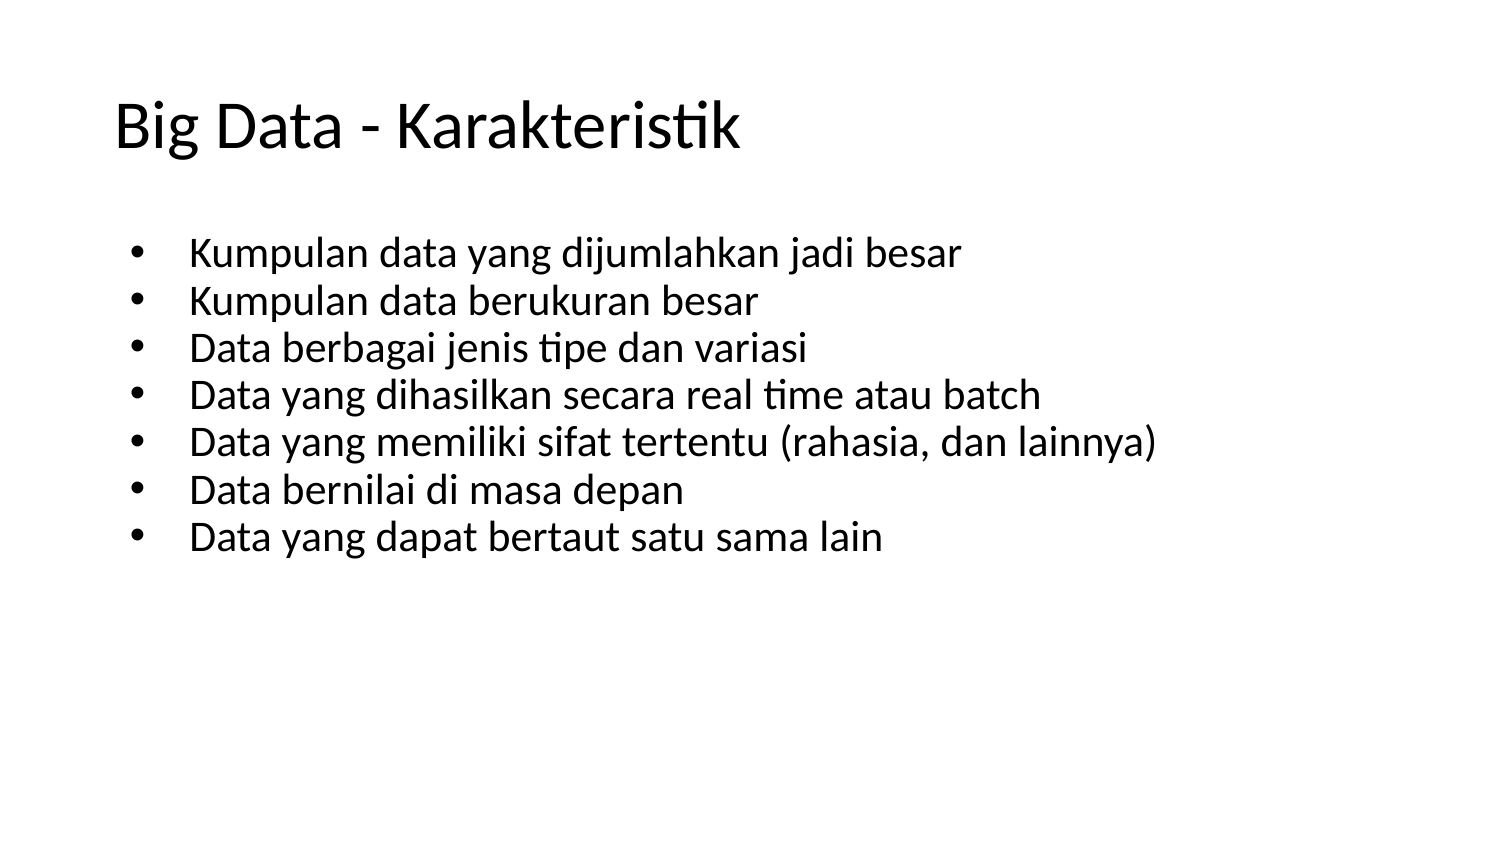

# Big Data - Karakteristik
Kumpulan data yang dijumlahkan jadi besar
Kumpulan data berukuran besar
Data berbagai jenis tipe dan variasi
Data yang dihasilkan secara real time atau batch
Data yang memiliki sifat tertentu (rahasia, dan lainnya)
Data bernilai di masa depan
Data yang dapat bertaut satu sama lain